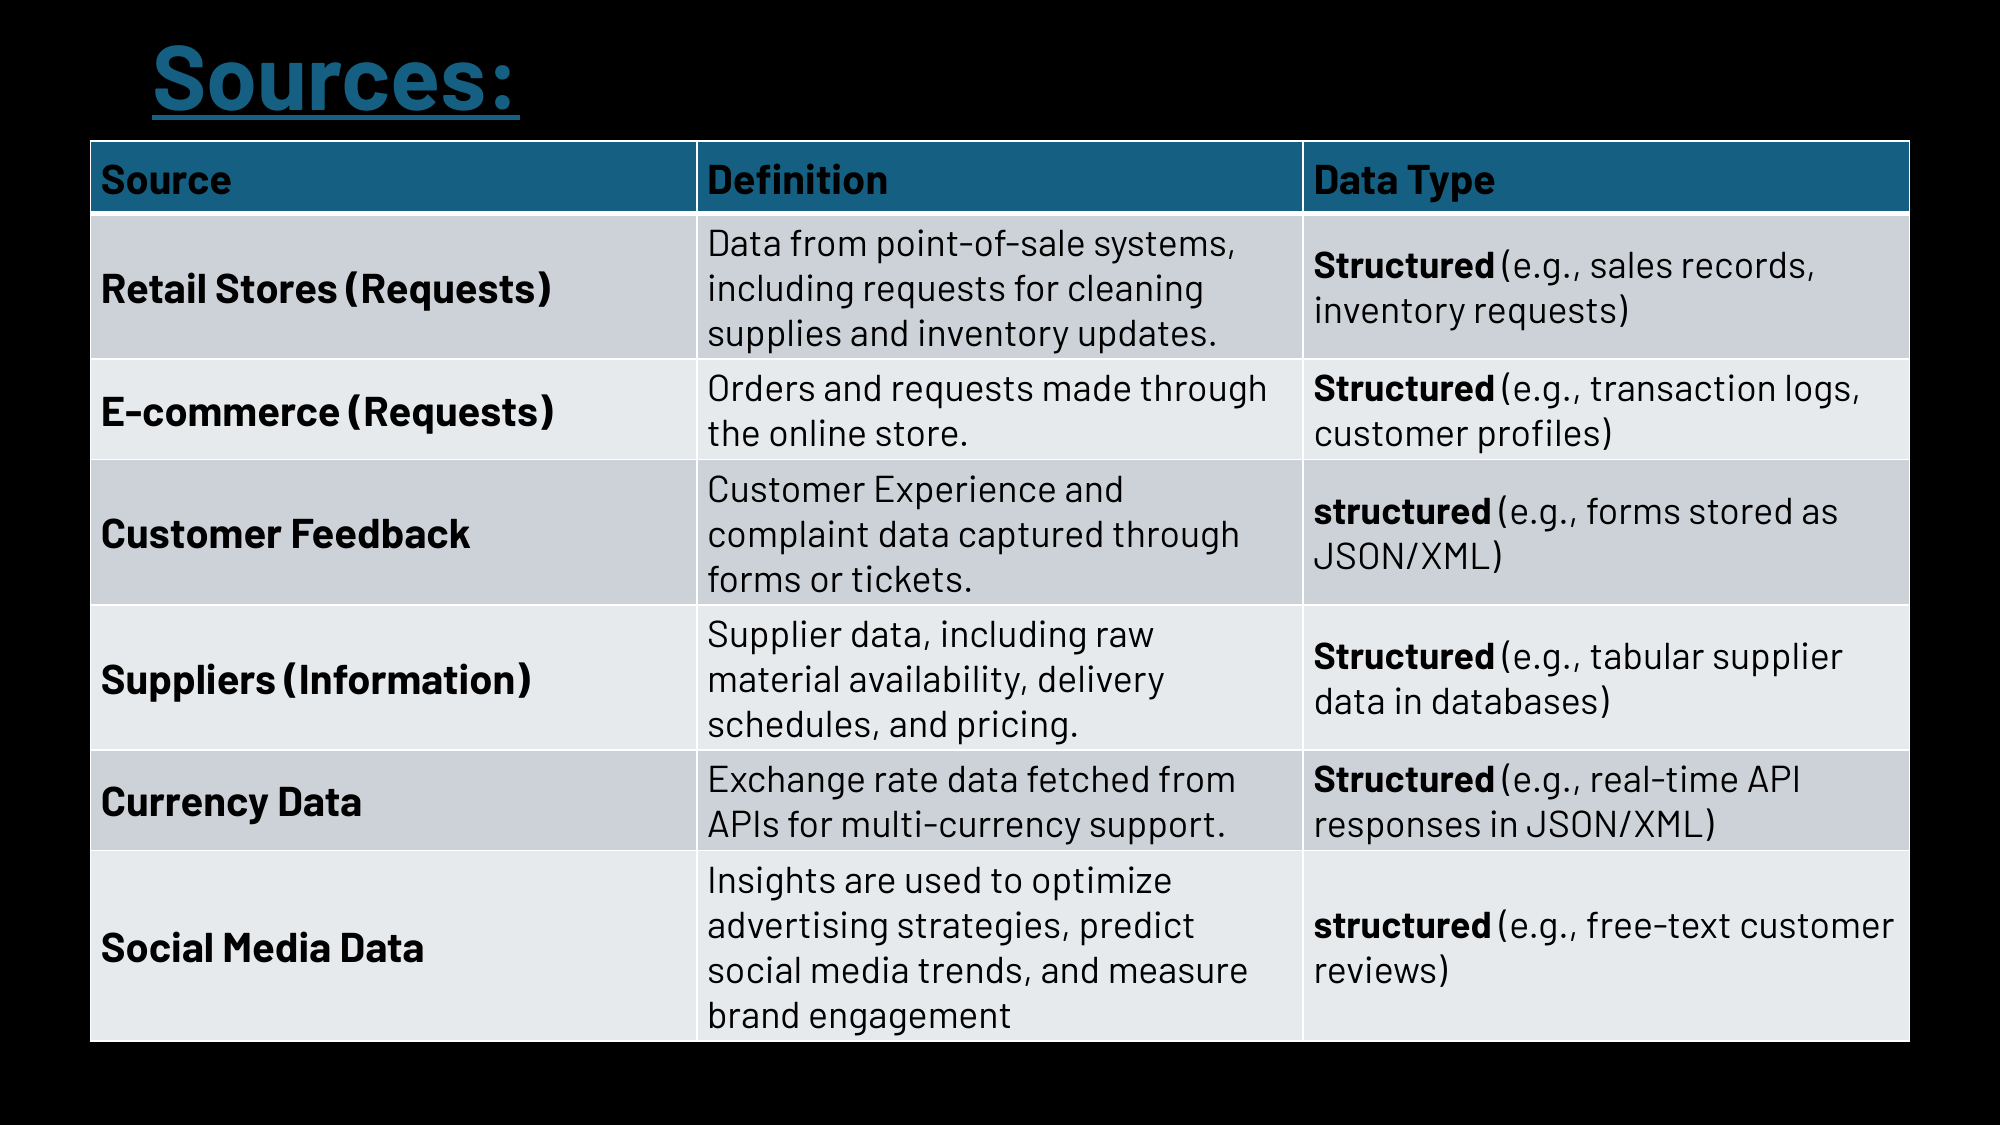

# Sources:
| Source | Definition | Data Type |
| --- | --- | --- |
| Retail Stores (Requests) | Data from point-of-sale systems, including requests for cleaning supplies and inventory updates. | Structured (e.g., sales records, inventory requests) |
| E-commerce (Requests) | Orders and requests made through the online store. | Structured (e.g., transaction logs, customer profiles) |
| Customer Feedback | Customer Experience and complaint data captured through forms or tickets. | structured (e.g., forms stored as JSON/XML) |
| Suppliers (Information) | Supplier data, including raw material availability, delivery schedules, and pricing. | Structured (e.g., tabular supplier data in databases) |
| Currency Data | Exchange rate data fetched from APIs for multi-currency support. | Structured (e.g., real-time API responses in JSON/XML) |
| Social Media Data | Insights are used to optimize advertising strategies, predict social media trends, and measure brand engagement | structured (e.g., free-text customer reviews) |